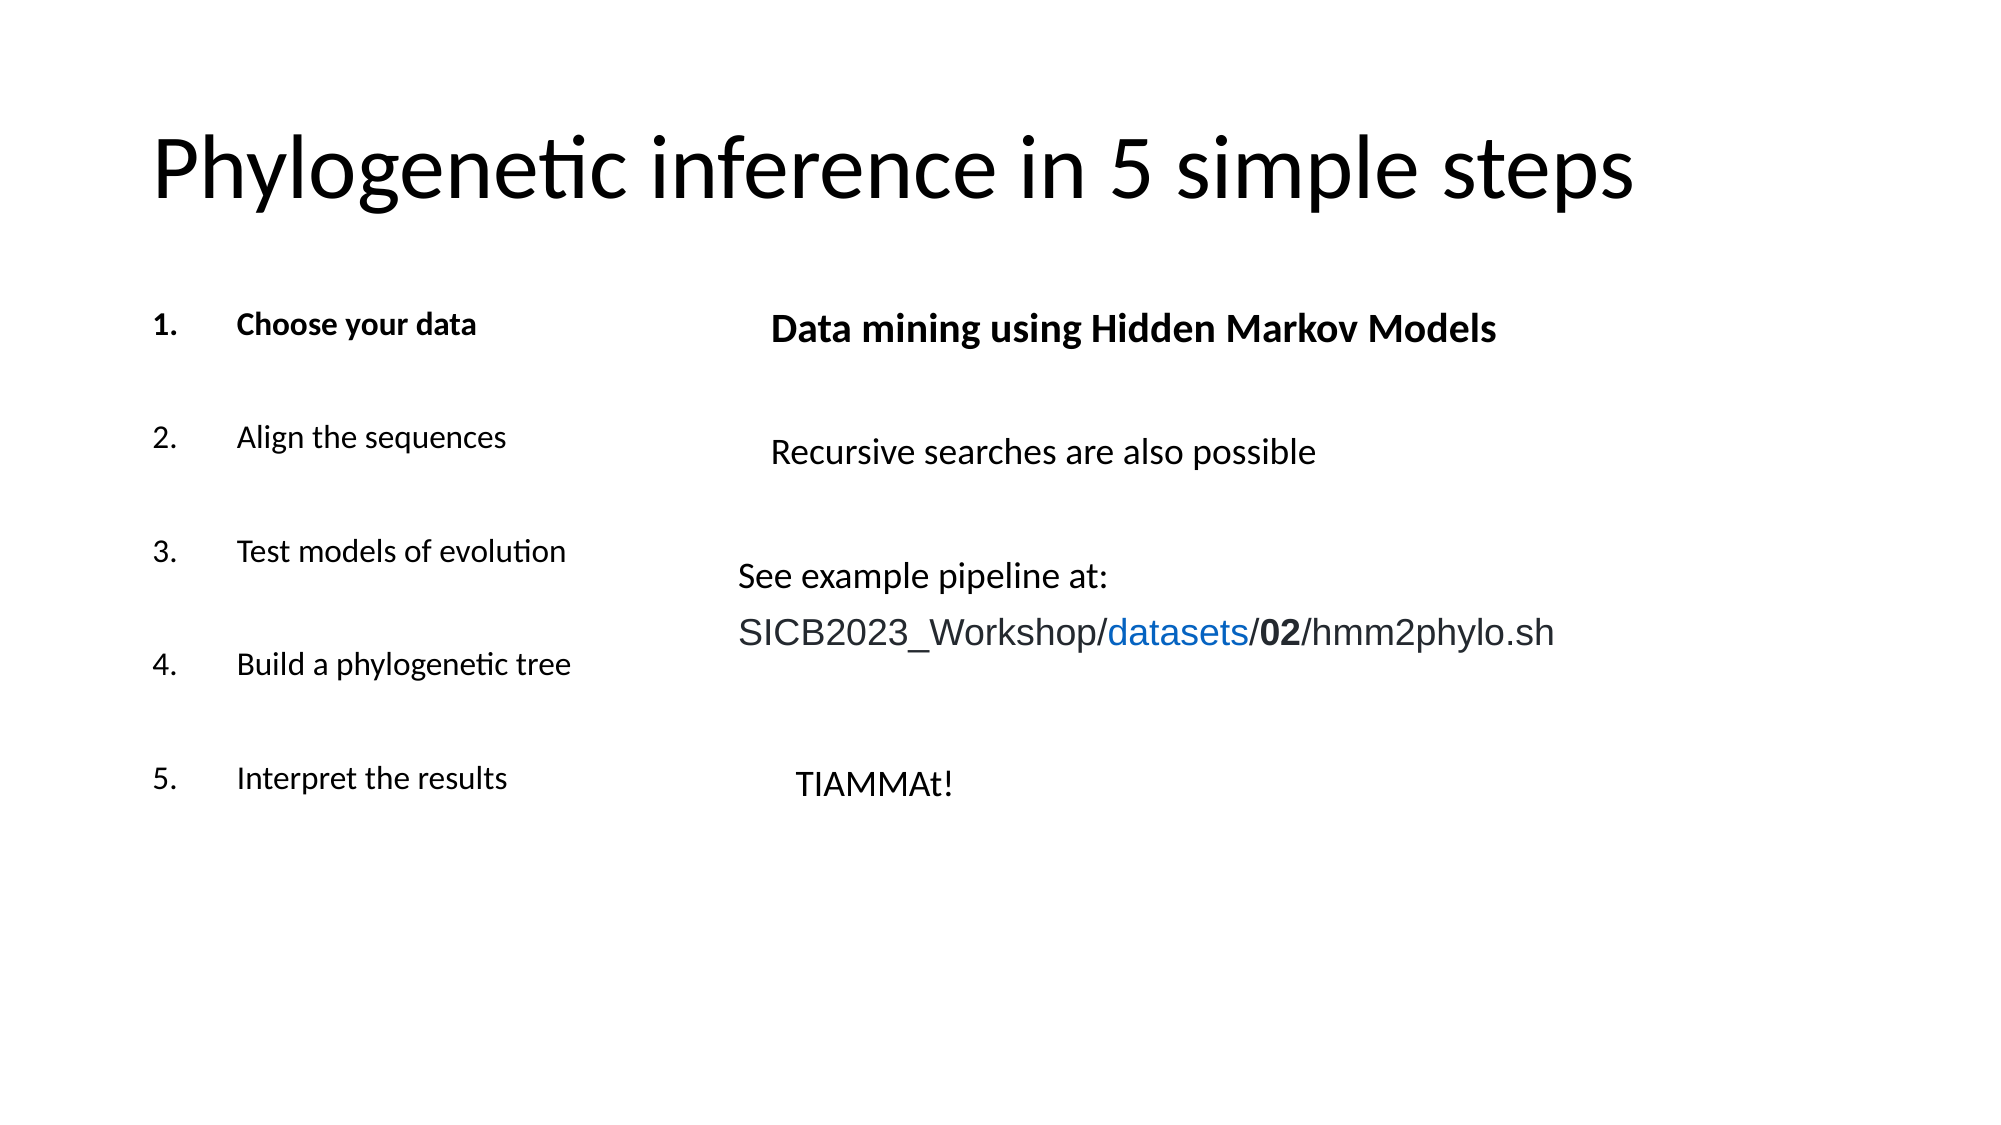

# Phylogenetic inference in 5 simple steps
Choose your data

Align the sequences

Test models of evolution

Build a phylogenetic tree

Interpret the results
Data mining using Hidden Markov Models

Recursive searches are also possible
See example pipeline at:
SICB2023_Workshop/datasets/02/hmm2phylo.sh
TIAMMAt!